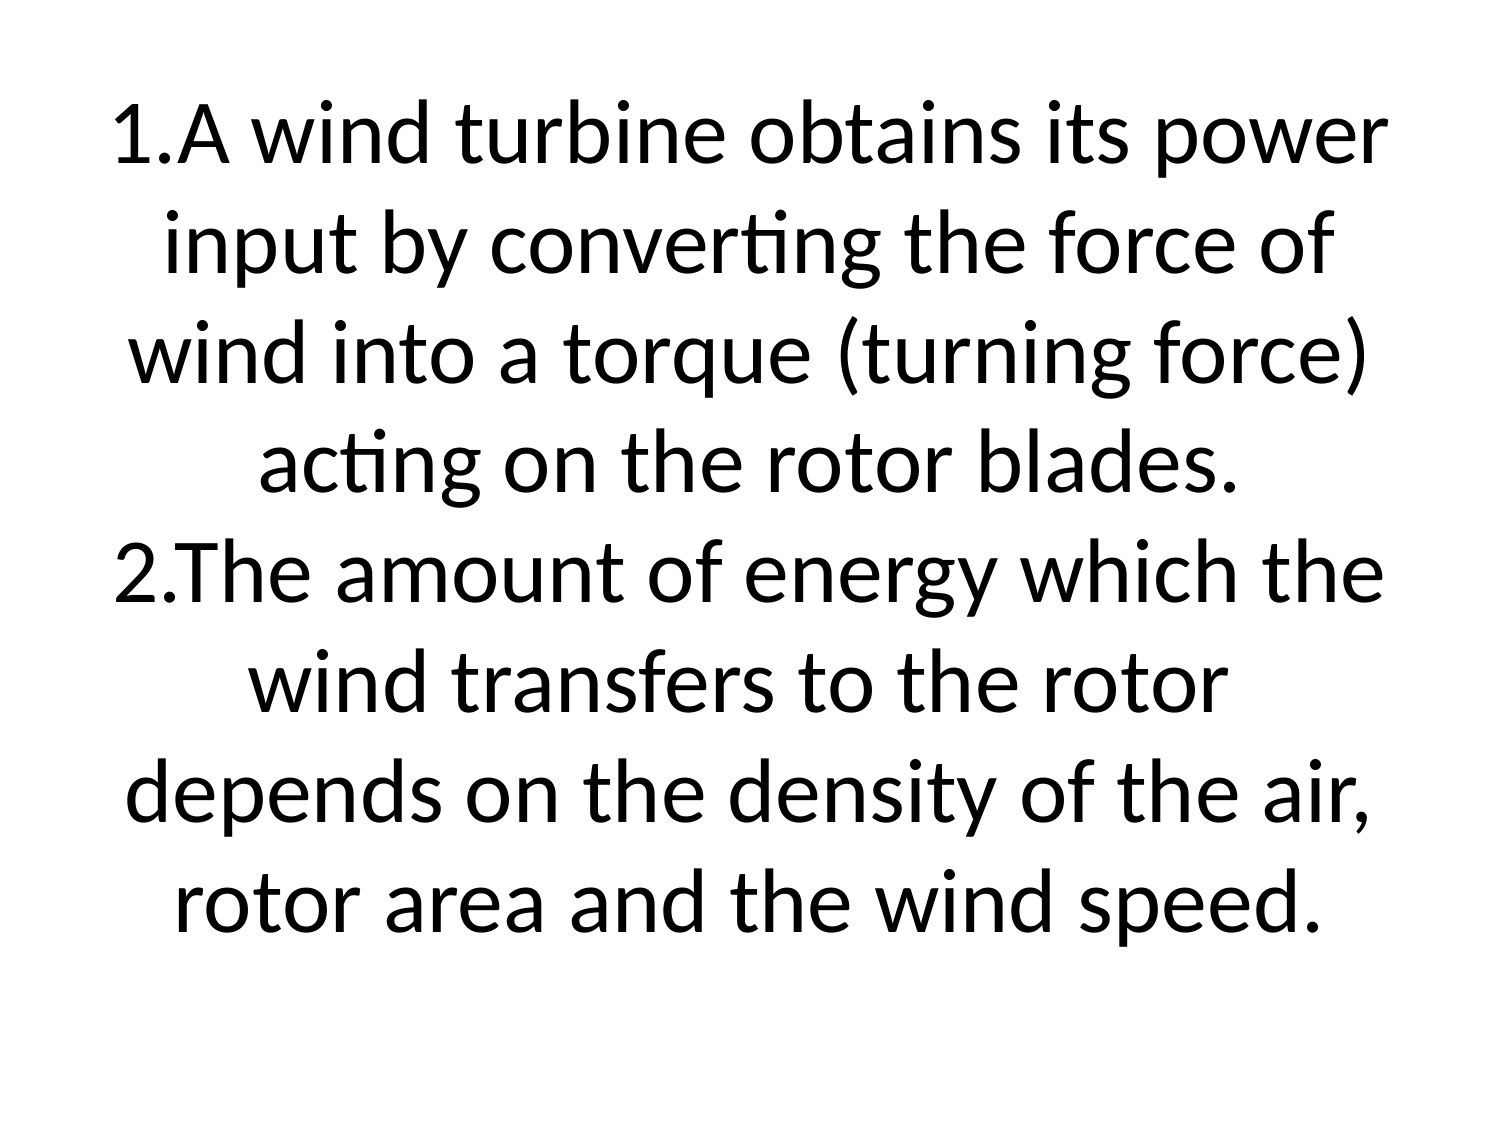

# 1.A wind turbine obtains its power input by converting the force of wind into a torque (turning force) acting on the rotor blades. 2.The amount of energy which the wind transfers to the rotor  depends on the density of the air, rotor area and the wind speed.